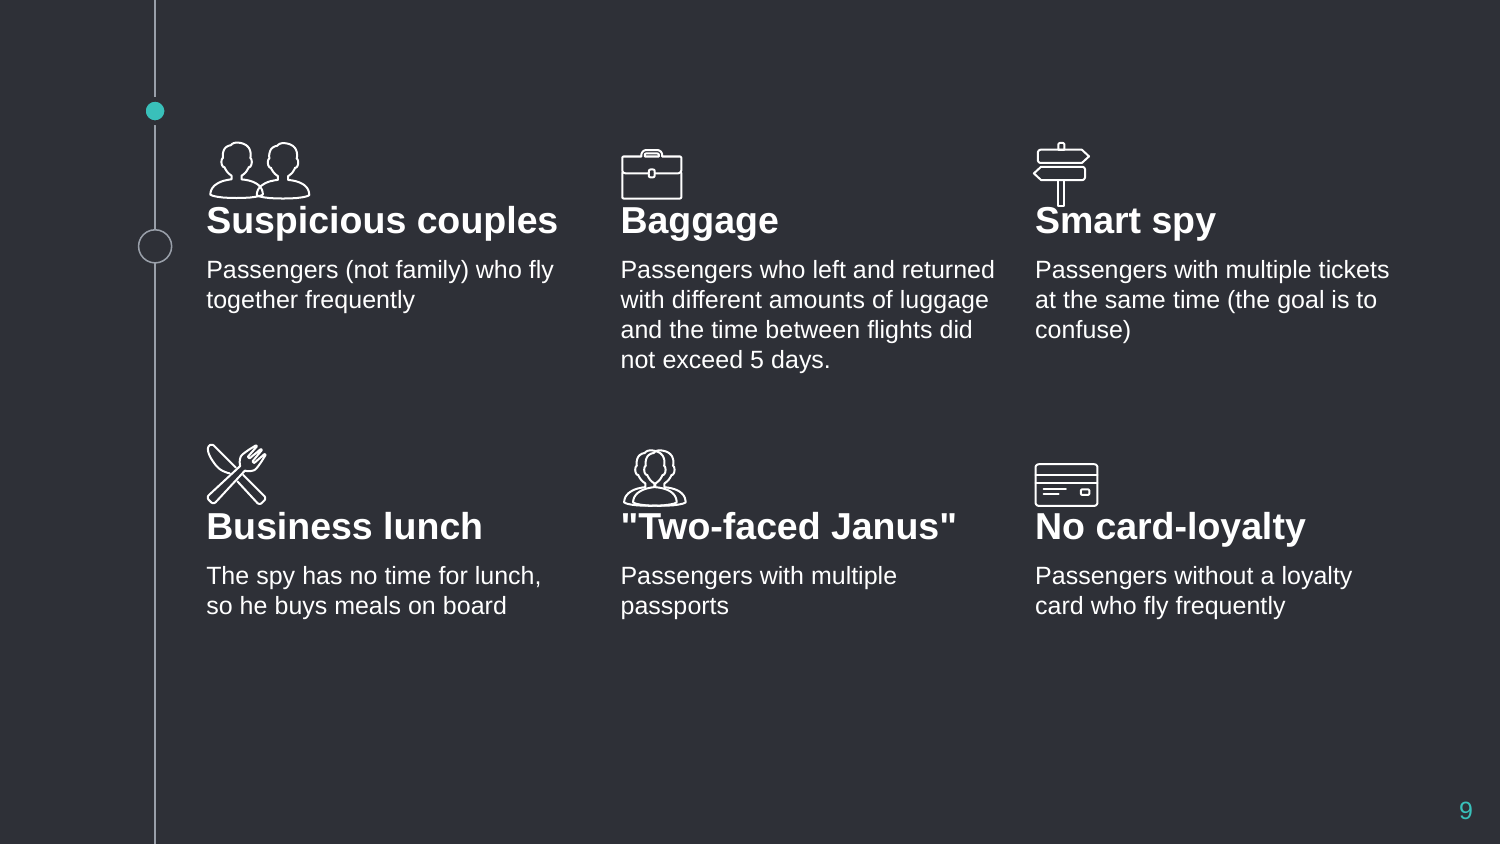

Baggage
Passengers who left and returned with different amounts of luggage and the time between flights did not exceed 5 days.
Suspicious couples
Passengers (not family) who fly together frequently
Smart spy
Passengers with multiple tickets at the same time (the goal is to confuse)

Business lunch
The spy has no time for lunch, so he buys meals on board
"Two-faced Janus"
Passengers with multiple passports
No card-loyalty
Passengers without a loyalty card who fly frequently

9